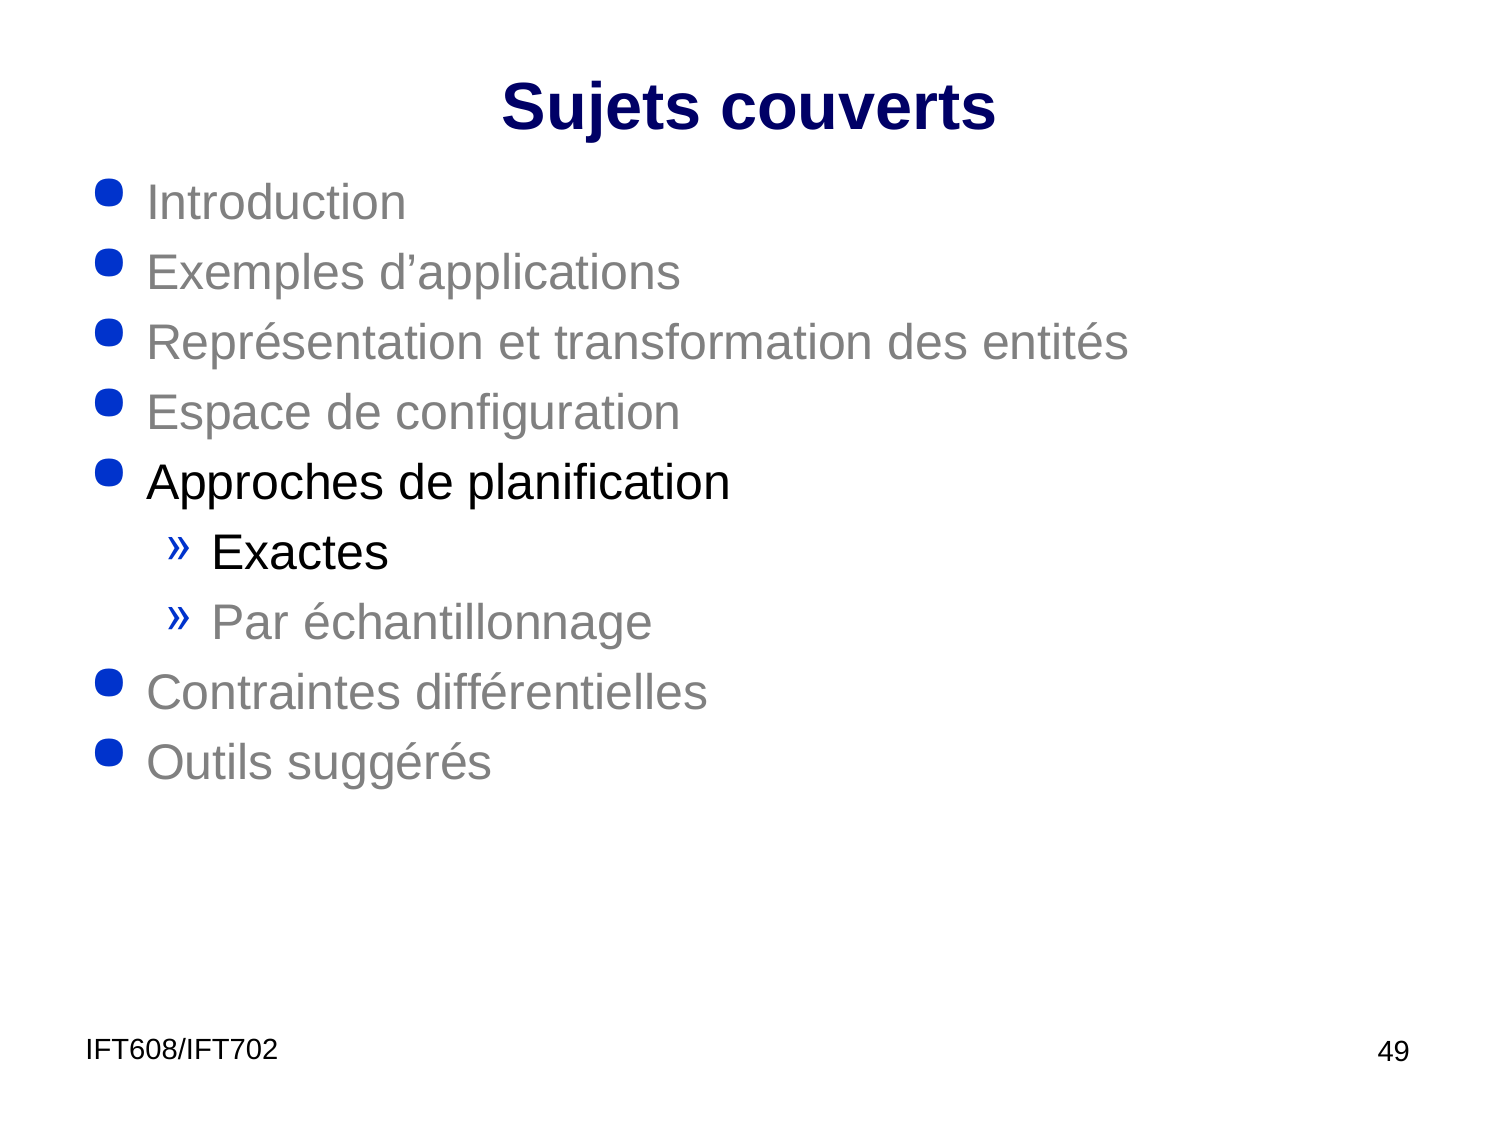

# Sujets couverts
Introduction
Exemples d’applications
Représentation et transformation des entités
Espace de configuration
Approches de planification
Exactes
Par échantillonnage
Contraintes différentielles
Outils suggérés

IFT608/IFT702
49